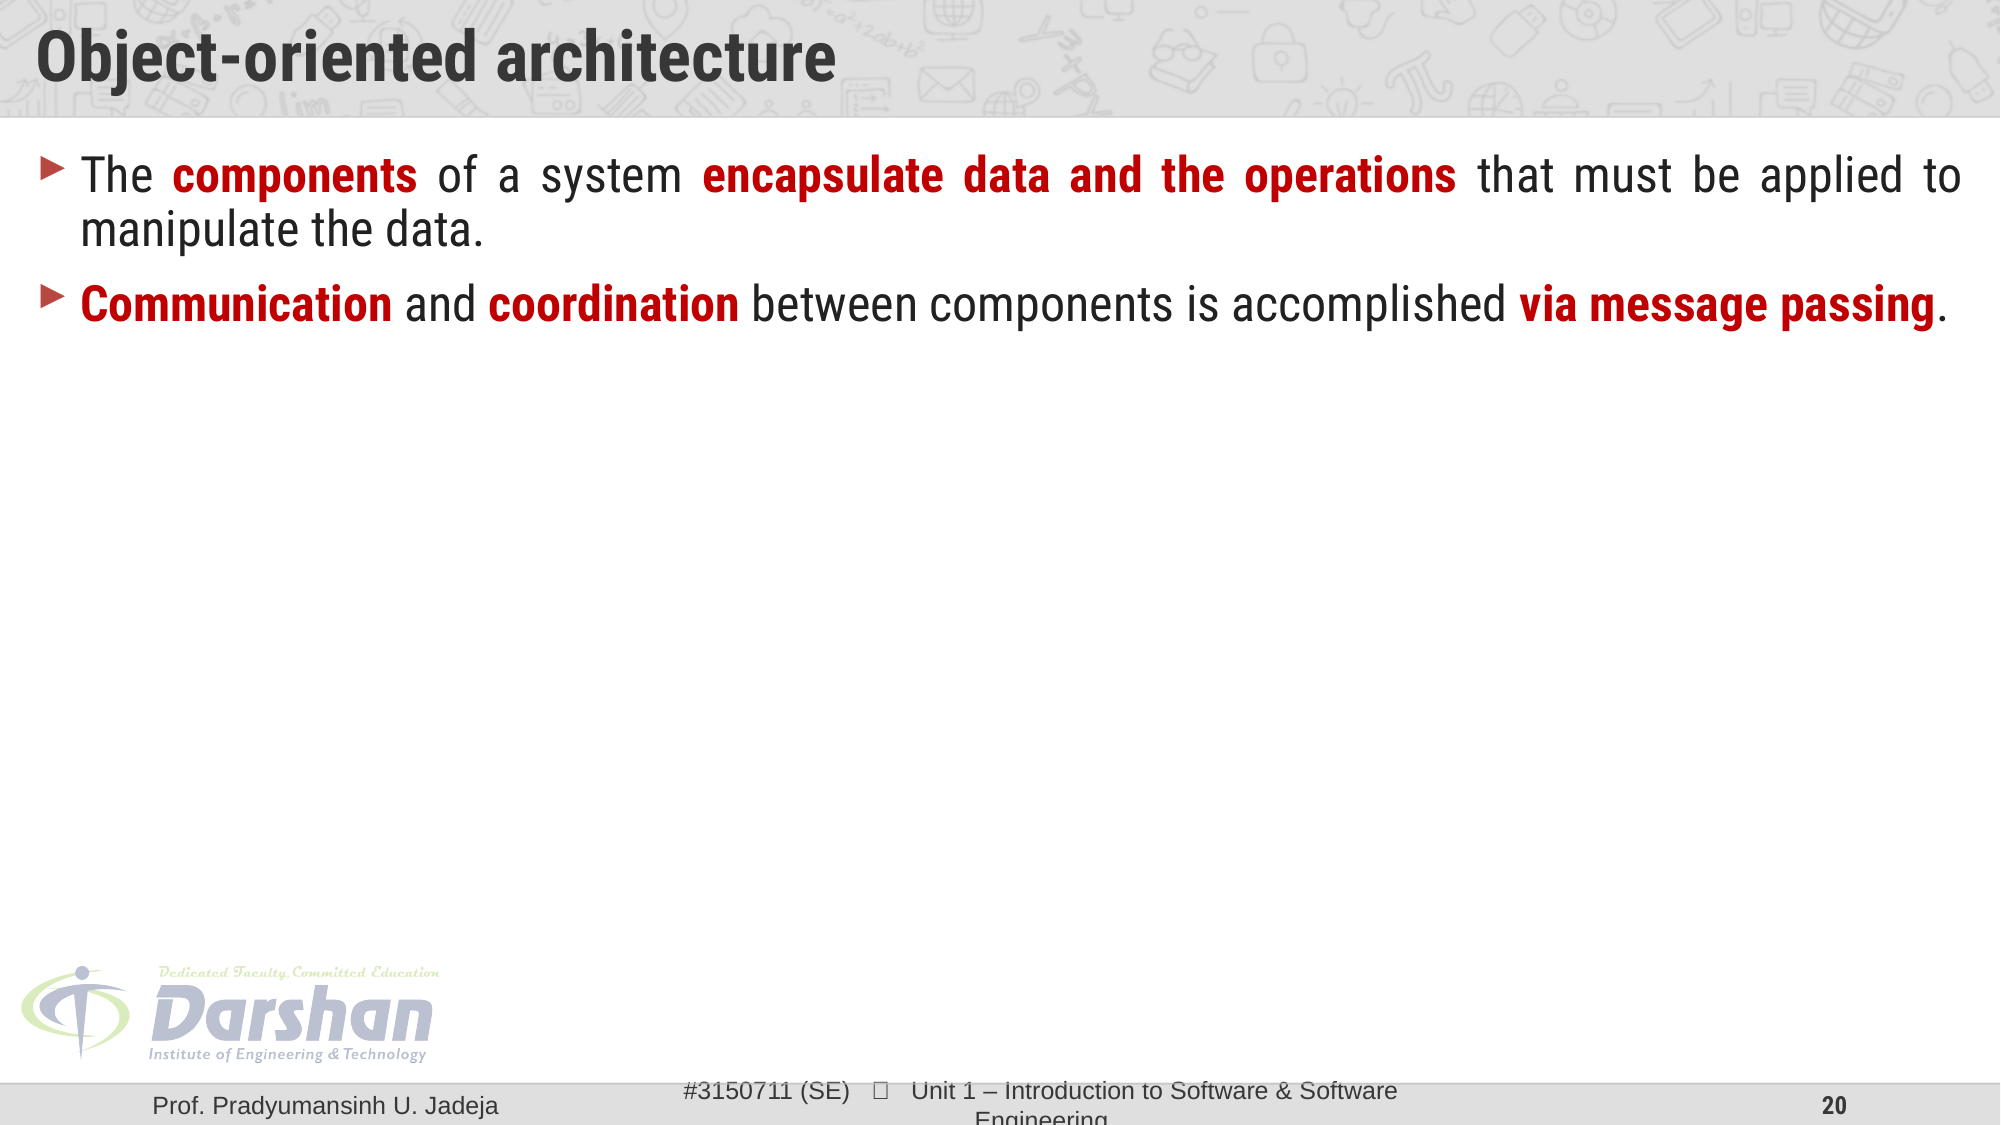

# Object-oriented architecture
The components of a system encapsulate data and the operations that must be applied to manipulate the data.
Communication and coordination between components is accomplished via message passing.